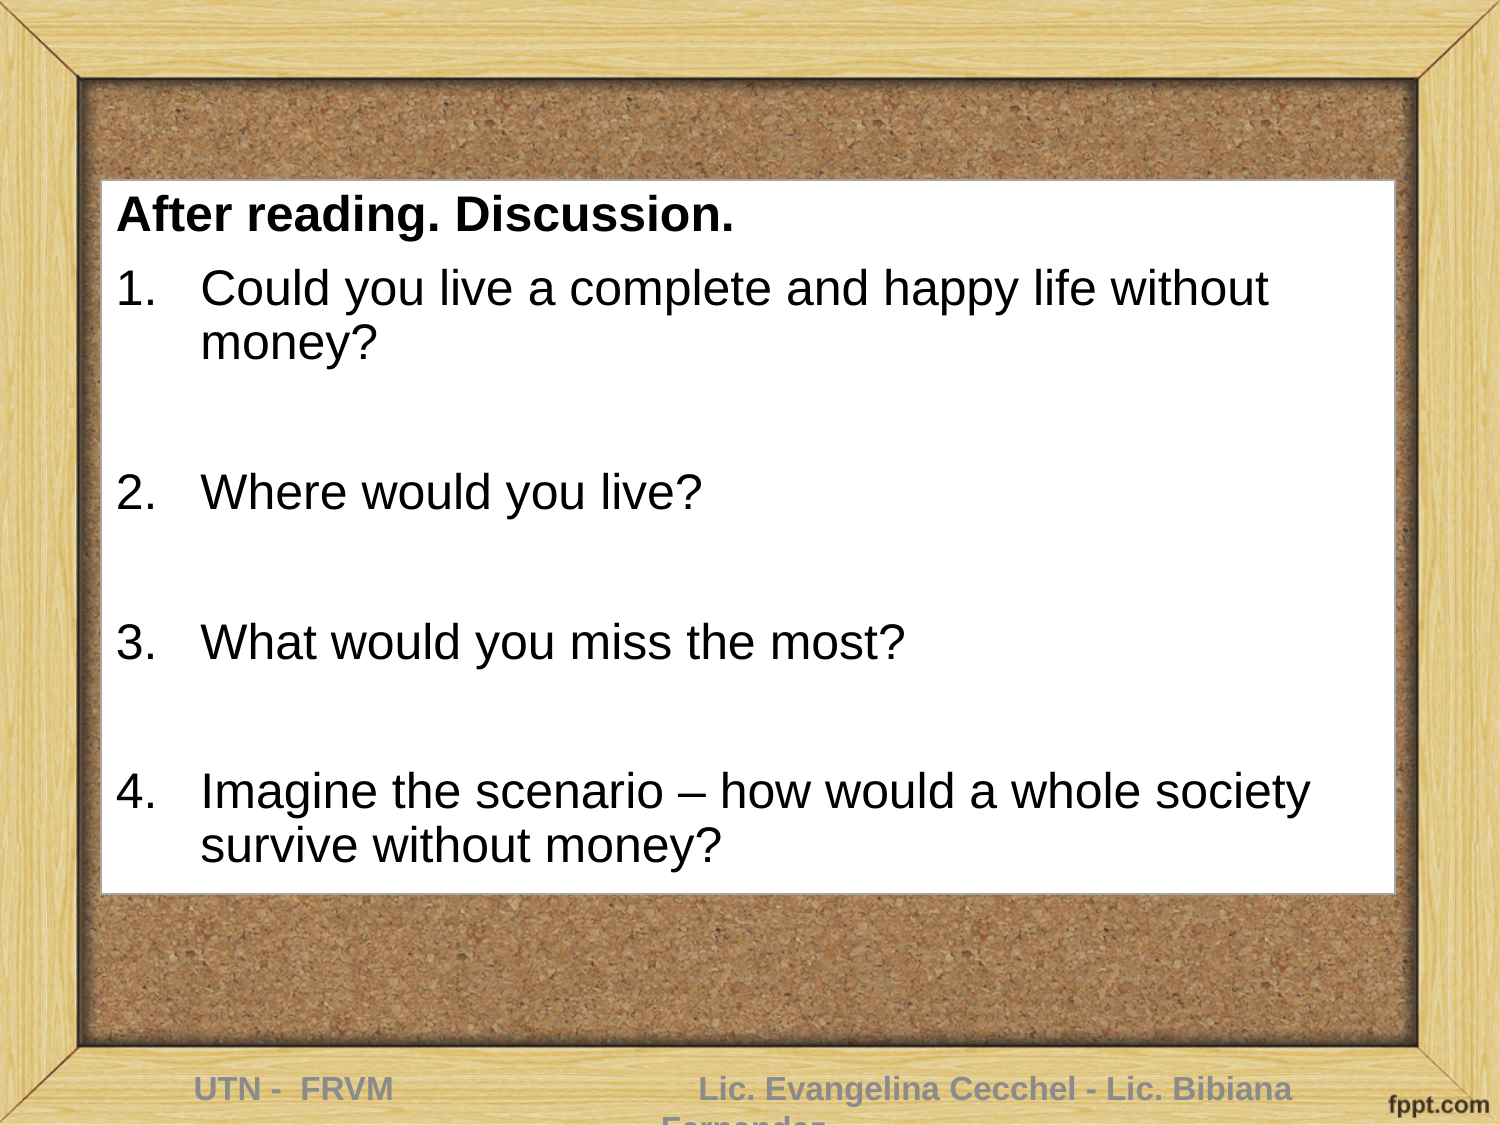

After reading. Discussion.
Could you live a complete and happy life without money?

Where would you live?

What would you miss the most?

Imagine the scenario – how would a whole society survive without money?

UTN -  FRVM                                 Lic. Evangelina Cecchel - Lic. Bibiana Fernandez